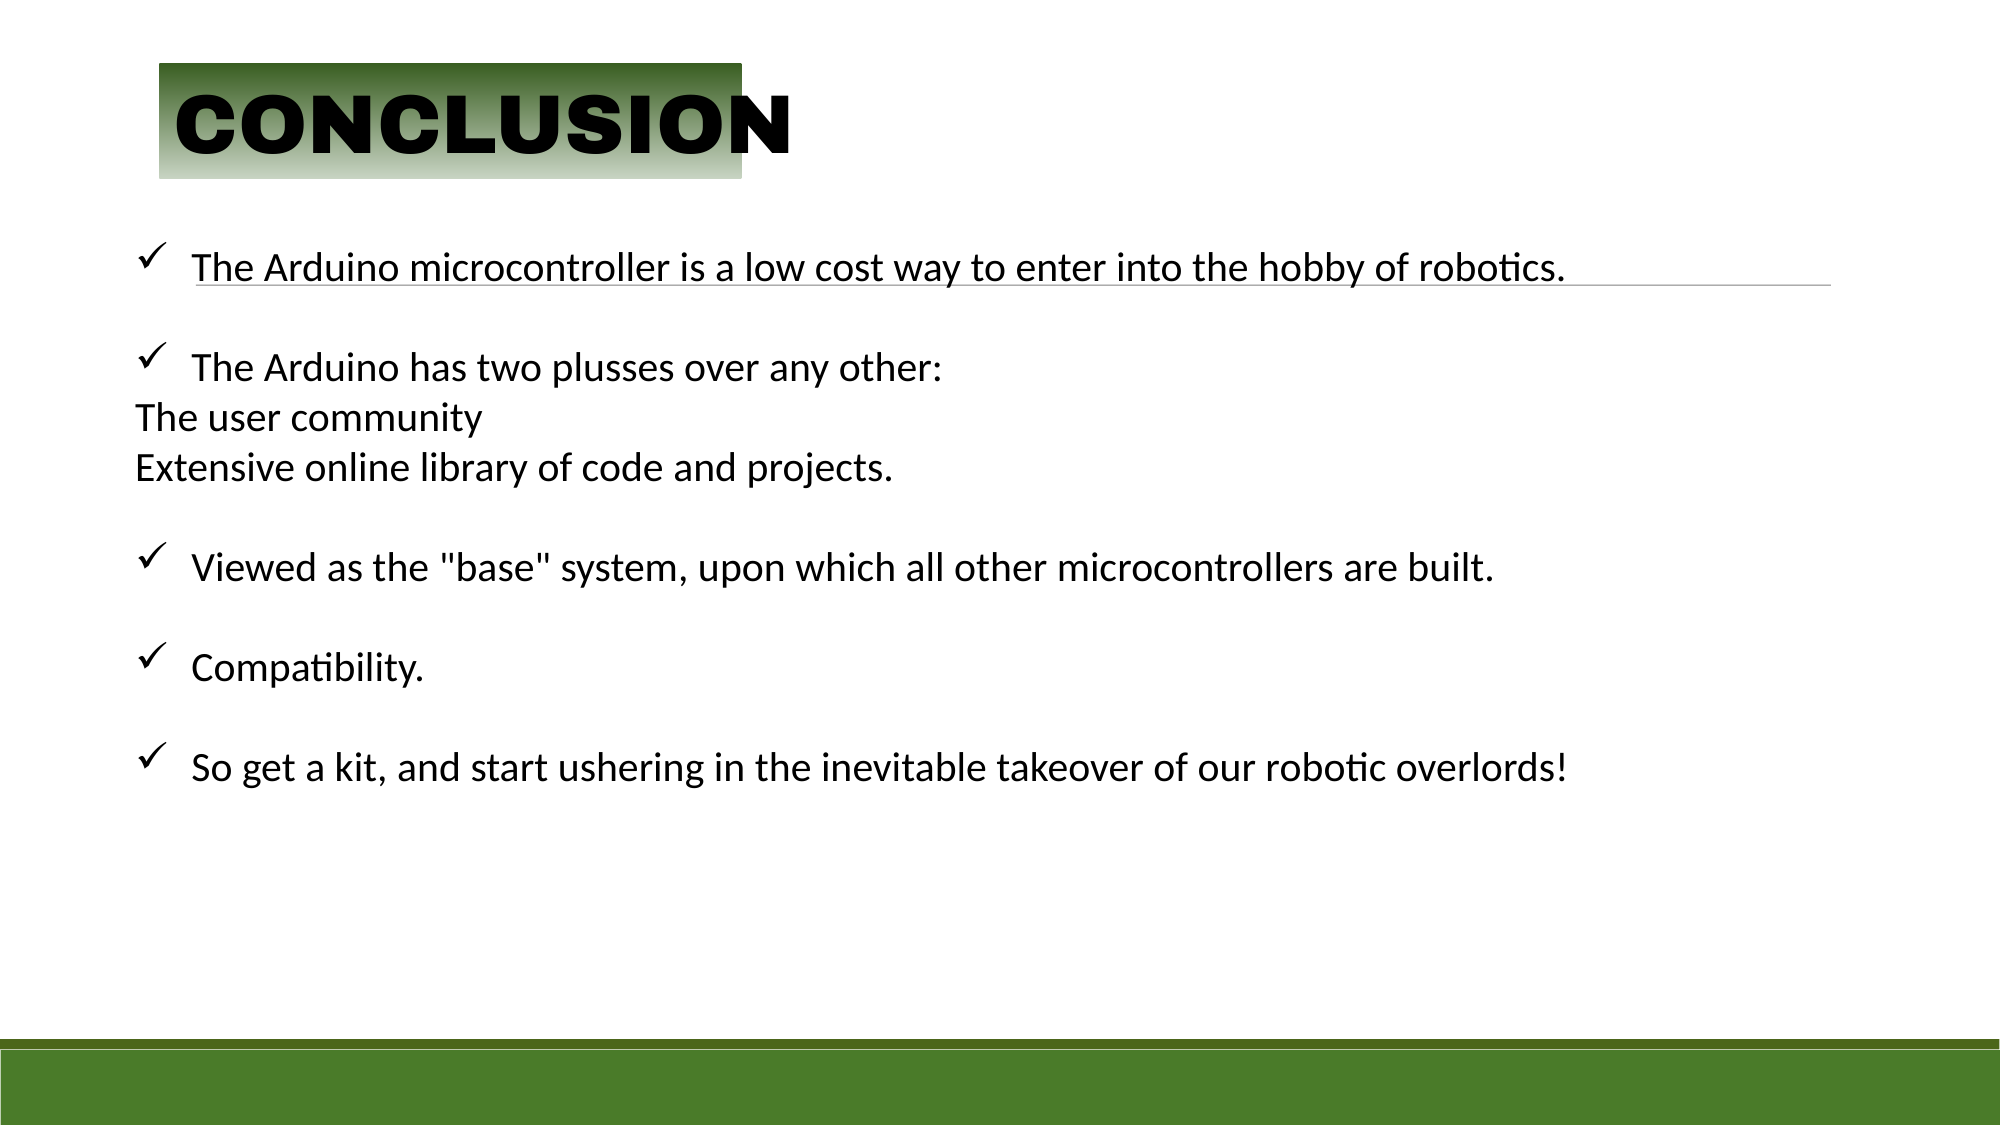

CONCLUSION
The Arduino microcontroller is a low cost way to enter into the hobby of robotics.

The Arduino has two plusses over any other:
The user community
Extensive online library of code and projects.

Viewed as the "base" system, upon which all other microcontrollers are built.

Compatibility.

So get a kit, and start ushering in the inevitable takeover of our robotic overlords!